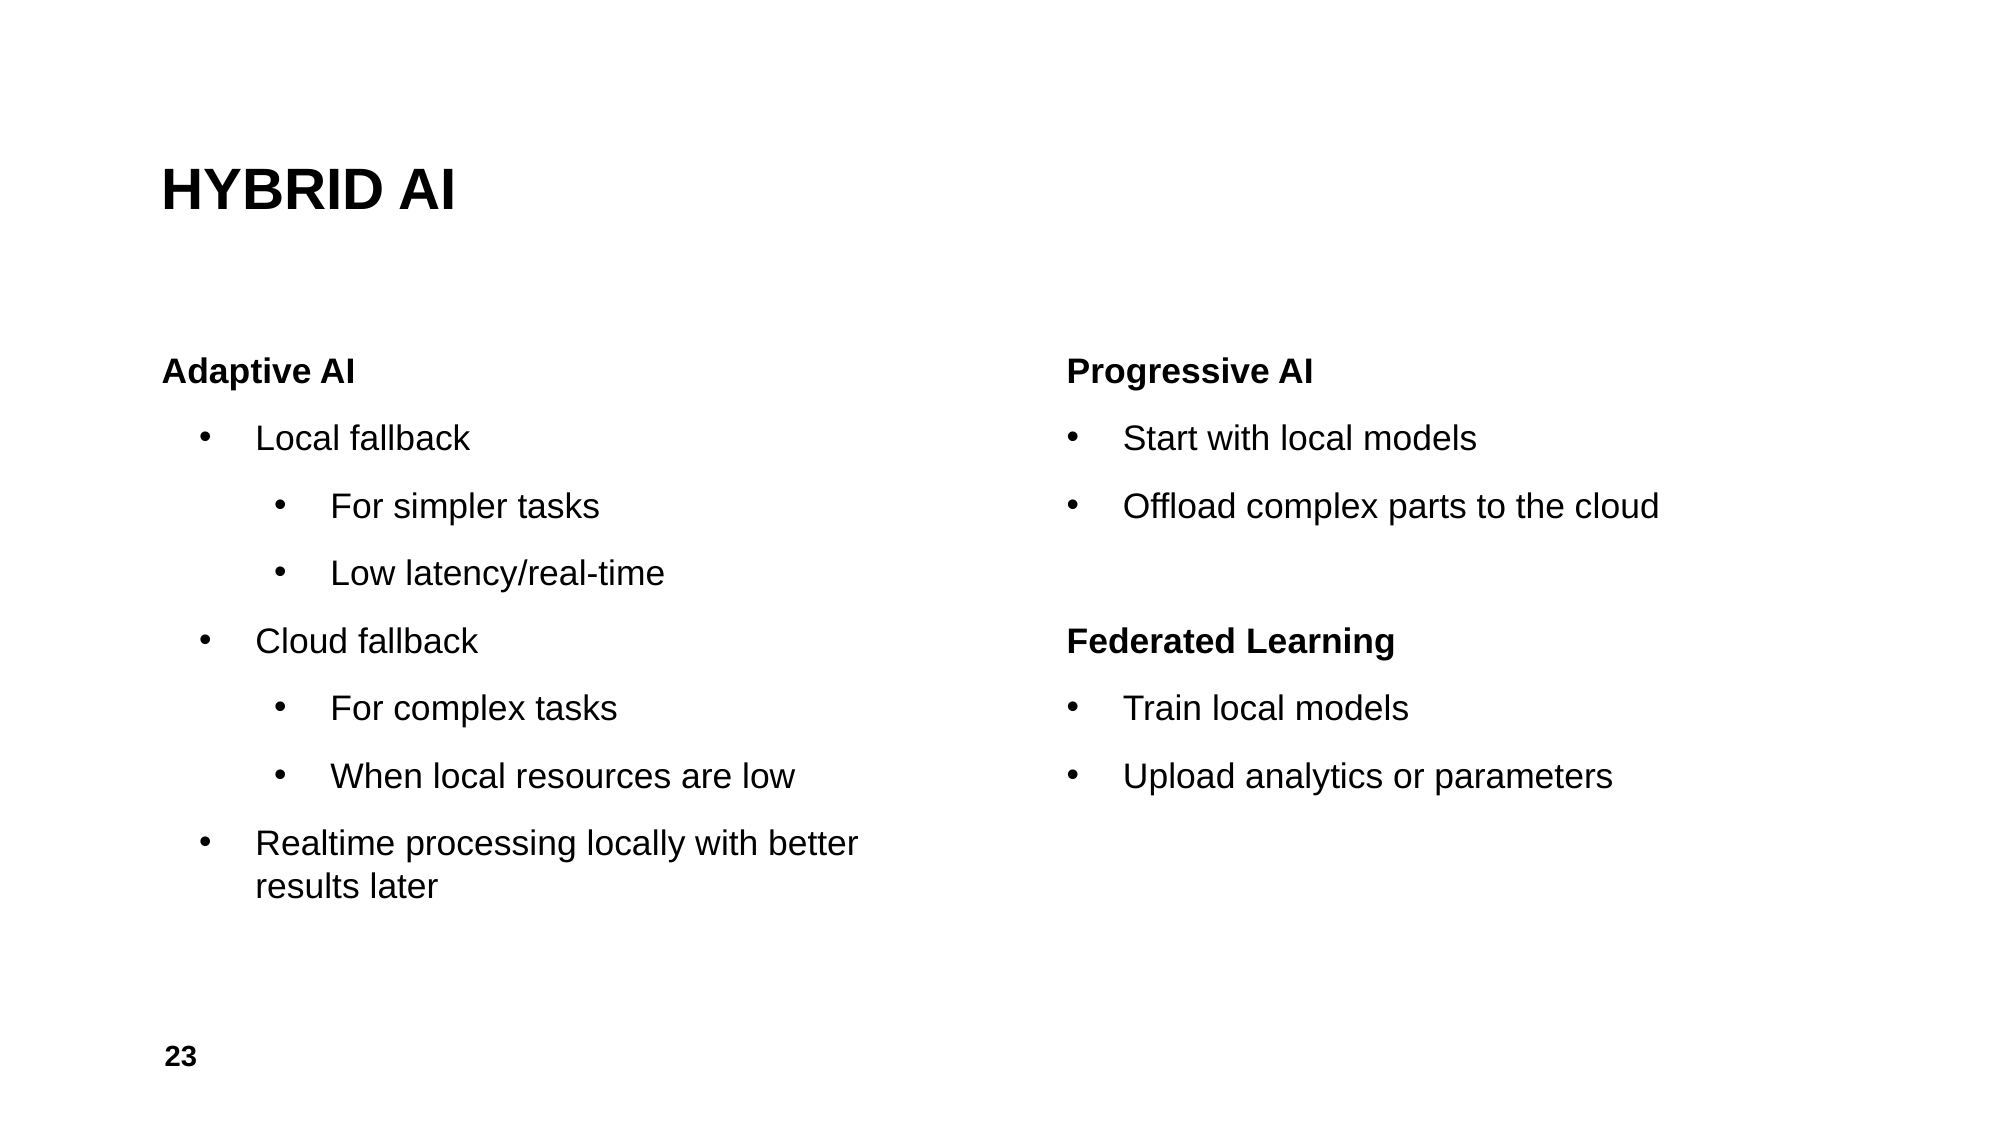

# Hybrid AI
Adaptive AI
Local fallback
For simpler tasks
Low latency/real-time
Cloud fallback
For complex tasks
When local resources are low
Realtime processing locally with better results later
Progressive AI
Start with local models
Offload complex parts to the cloud

Federated Learning
Train local models
Upload analytics or parameters
23